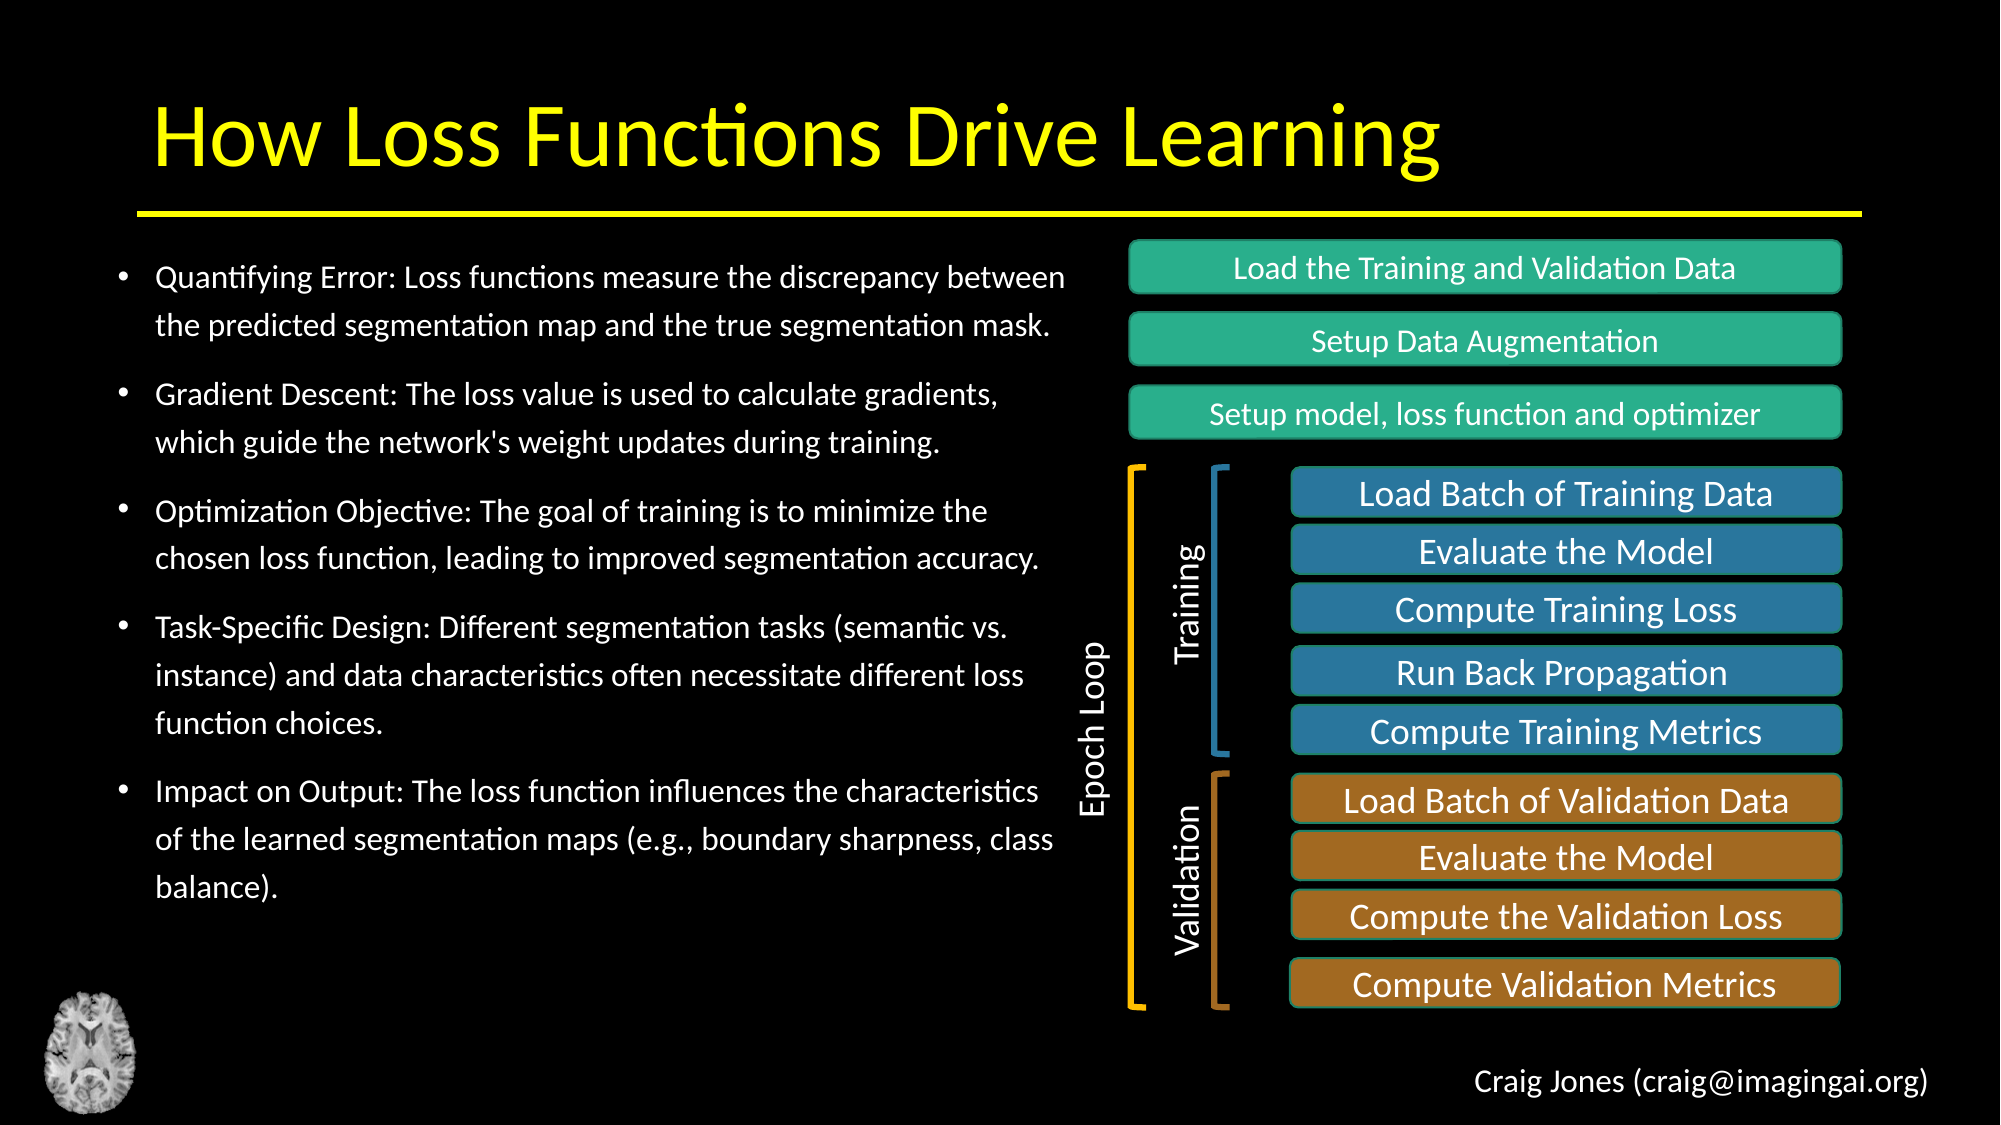

# How Loss Functions Drive Learning
Quantifying Error: Loss functions measure the discrepancy between the predicted segmentation map and the true segmentation mask.
Gradient Descent: The loss value is used to calculate gradients, which guide the network's weight updates during training.
Optimization Objective: The goal of training is to minimize the chosen loss function, leading to improved segmentation accuracy.
Task-Specific Design: Different segmentation tasks (semantic vs. instance) and data characteristics often necessitate different loss function choices.
Impact on Output: The loss function influences the characteristics of the learned segmentation maps (e.g., boundary sharpness, class balance).
Load the Training and Validation Data
Setup Data Augmentation
Setup model, loss function and optimizer

Load Batch of Training Data
Evaluate the Model
Training
Compute Training Loss
Run Back Propagation
Epoch Loop
Compute Training Metrics

Load Batch of Validation Data
Evaluate the Model
Validation
Compute the Validation Loss
Compute Validation Metrics